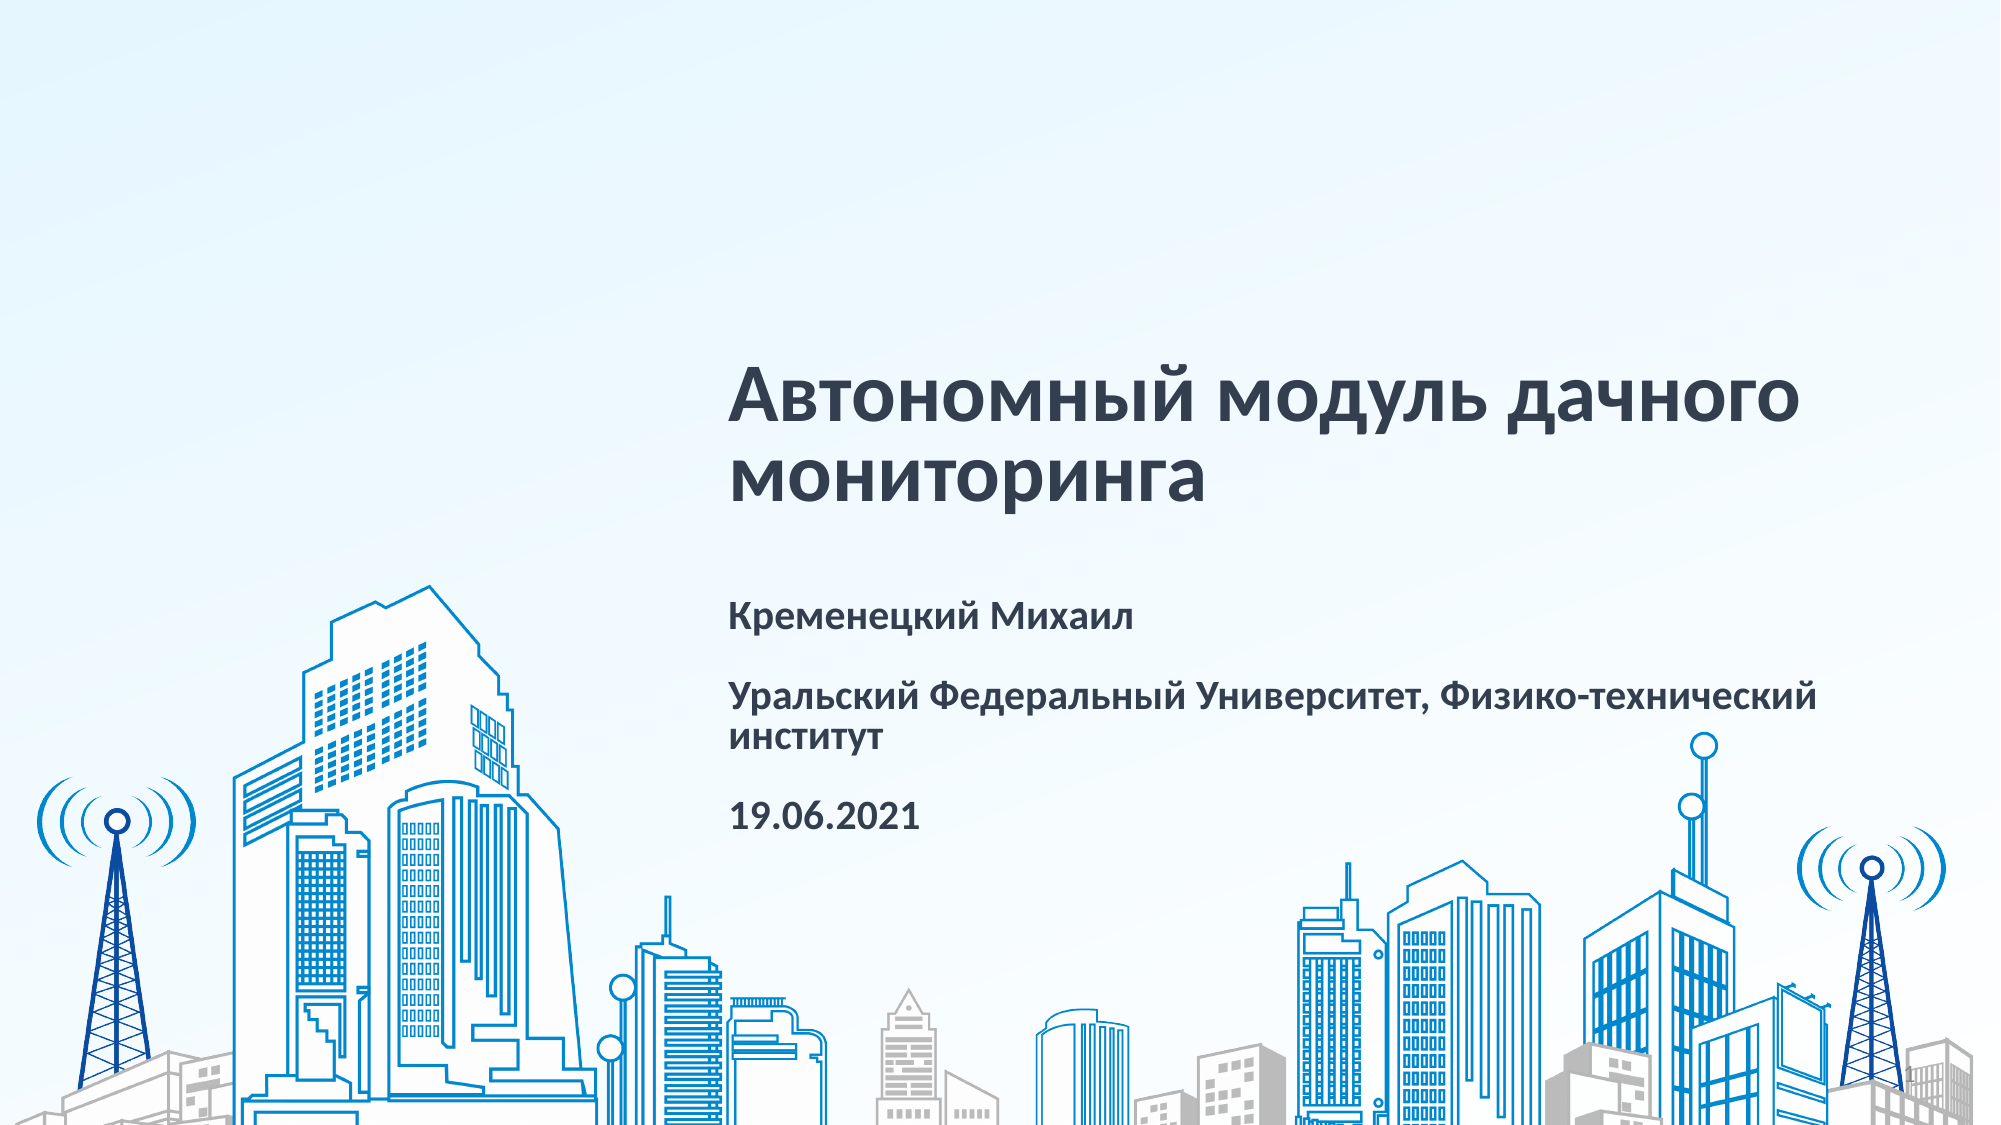

# Автономный модуль дачного мониторинга Кременецкий Михаил Уральский Федеральный Университет, Физико-технический институт 19.06.2021
1